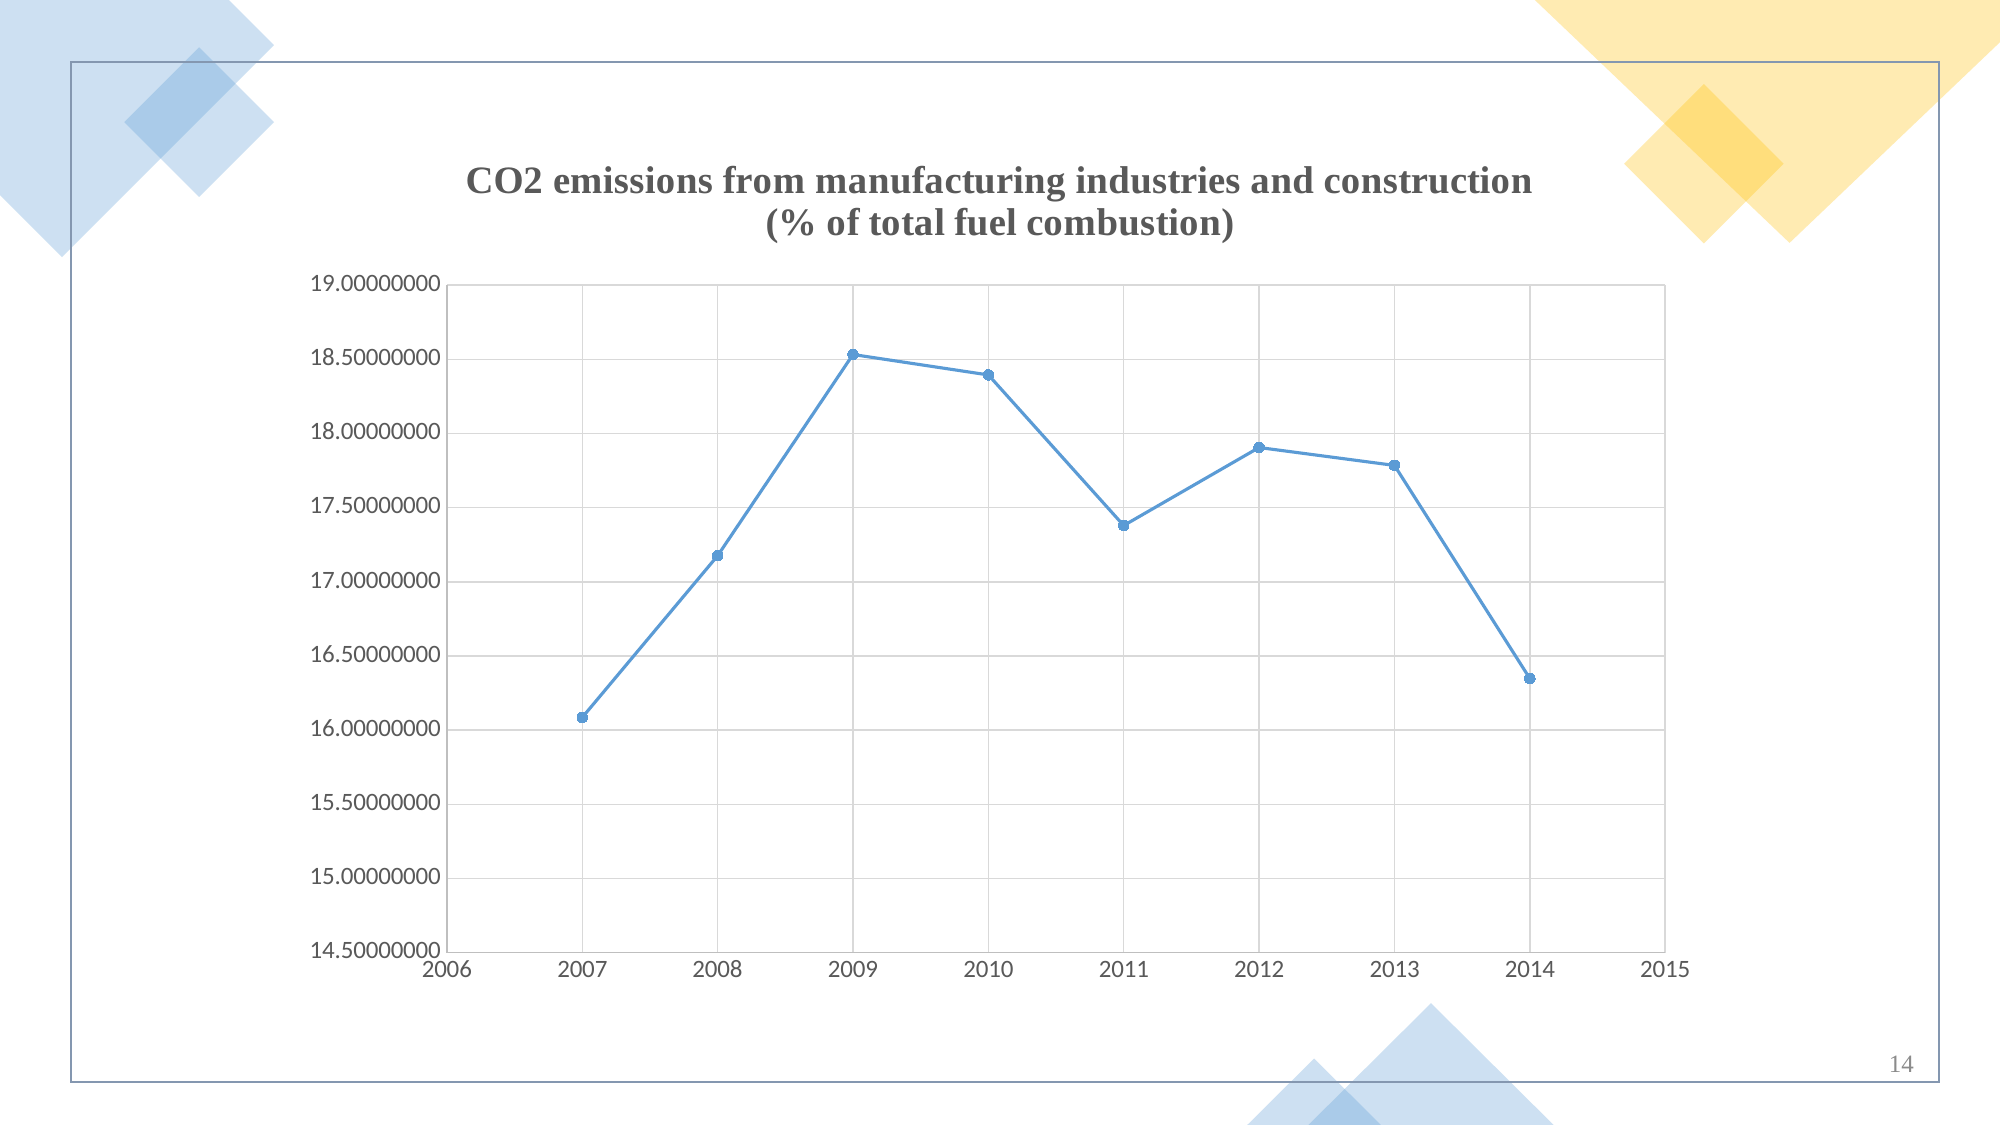

### Chart: CO2 emissions from manufacturing industries and construction
(% of total fuel combustion)

| Category | CO2 emissions from manufacturing industries and construction (% of total fuel combustion) |
|---|---|
14